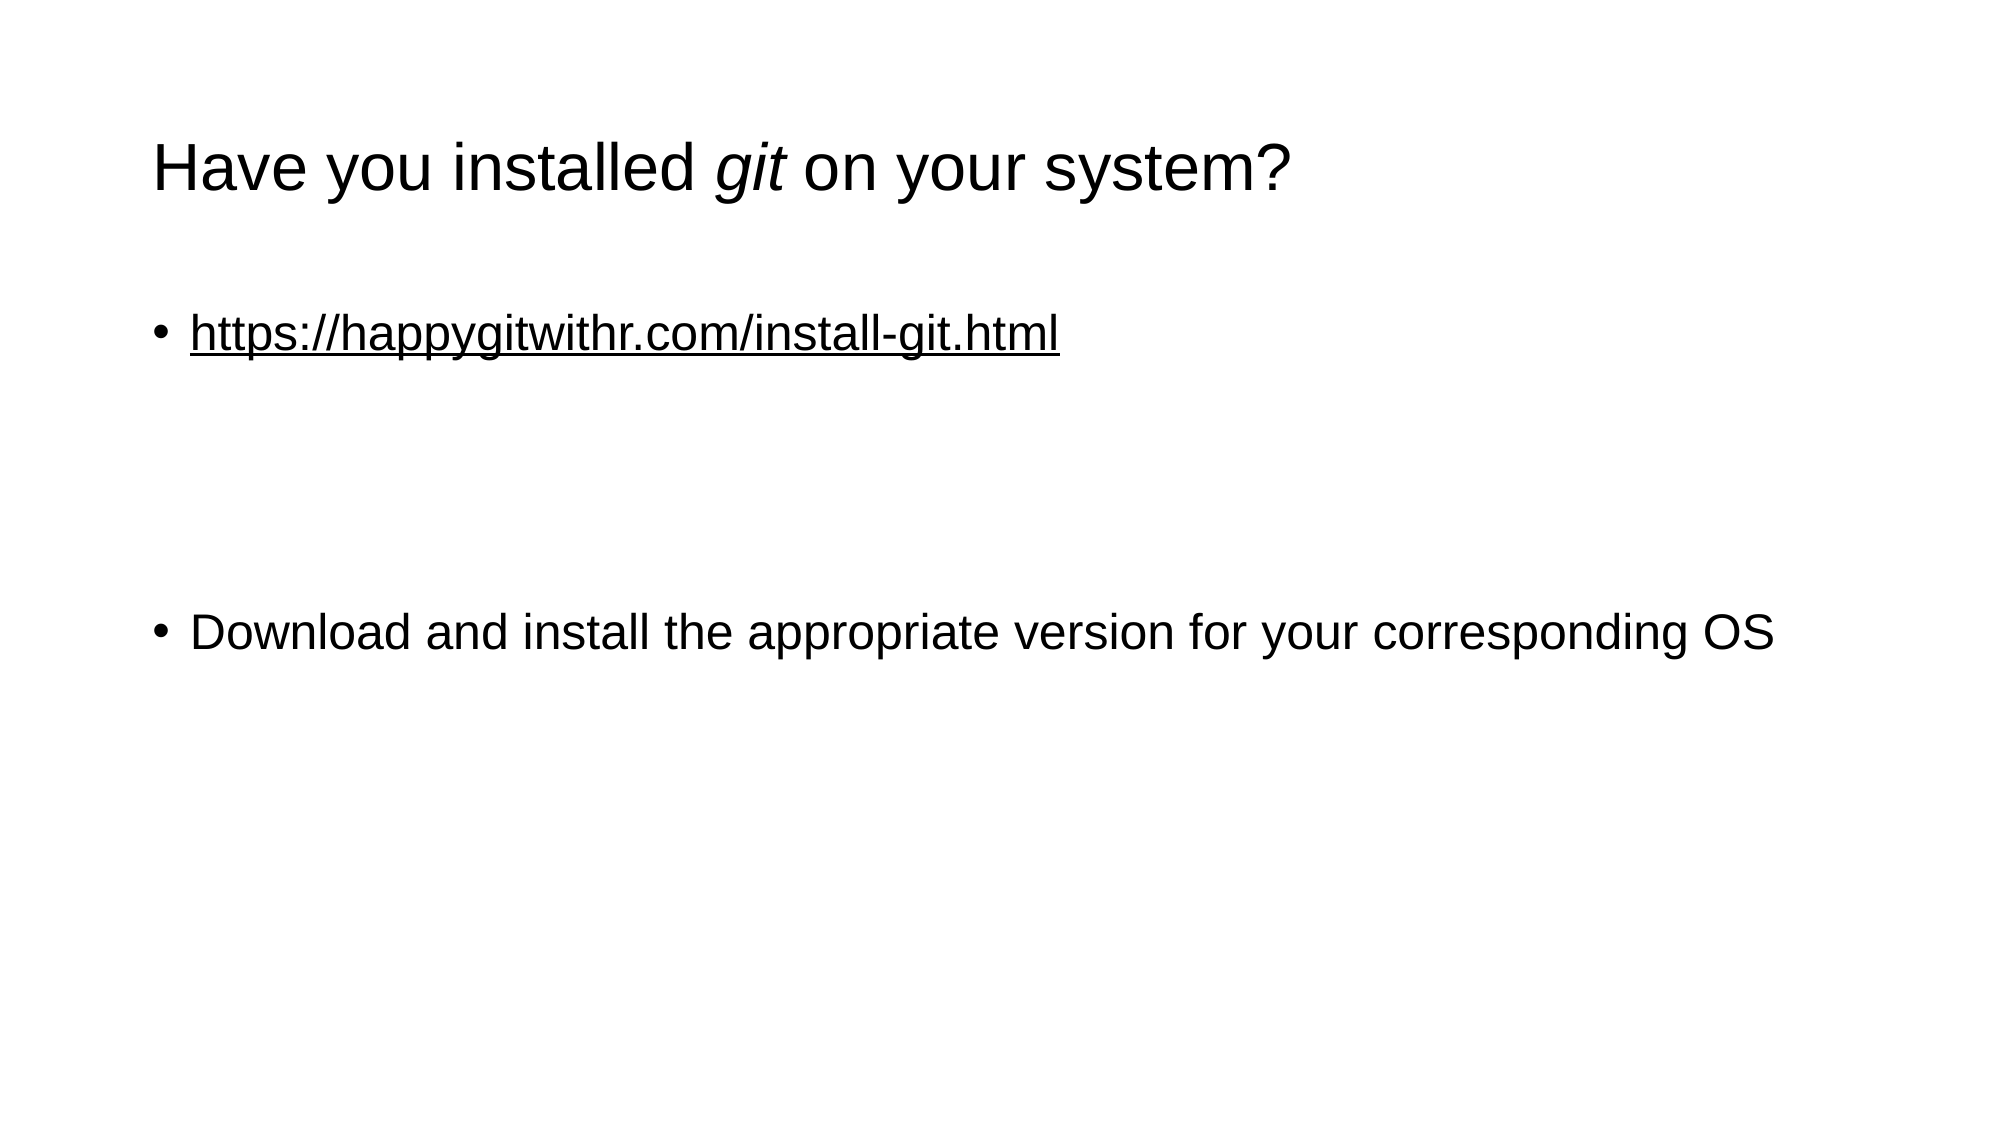

# Have you installed git on your system?
https://happygitwithr.com/install-git.html

Download and install the appropriate version for your corresponding OS